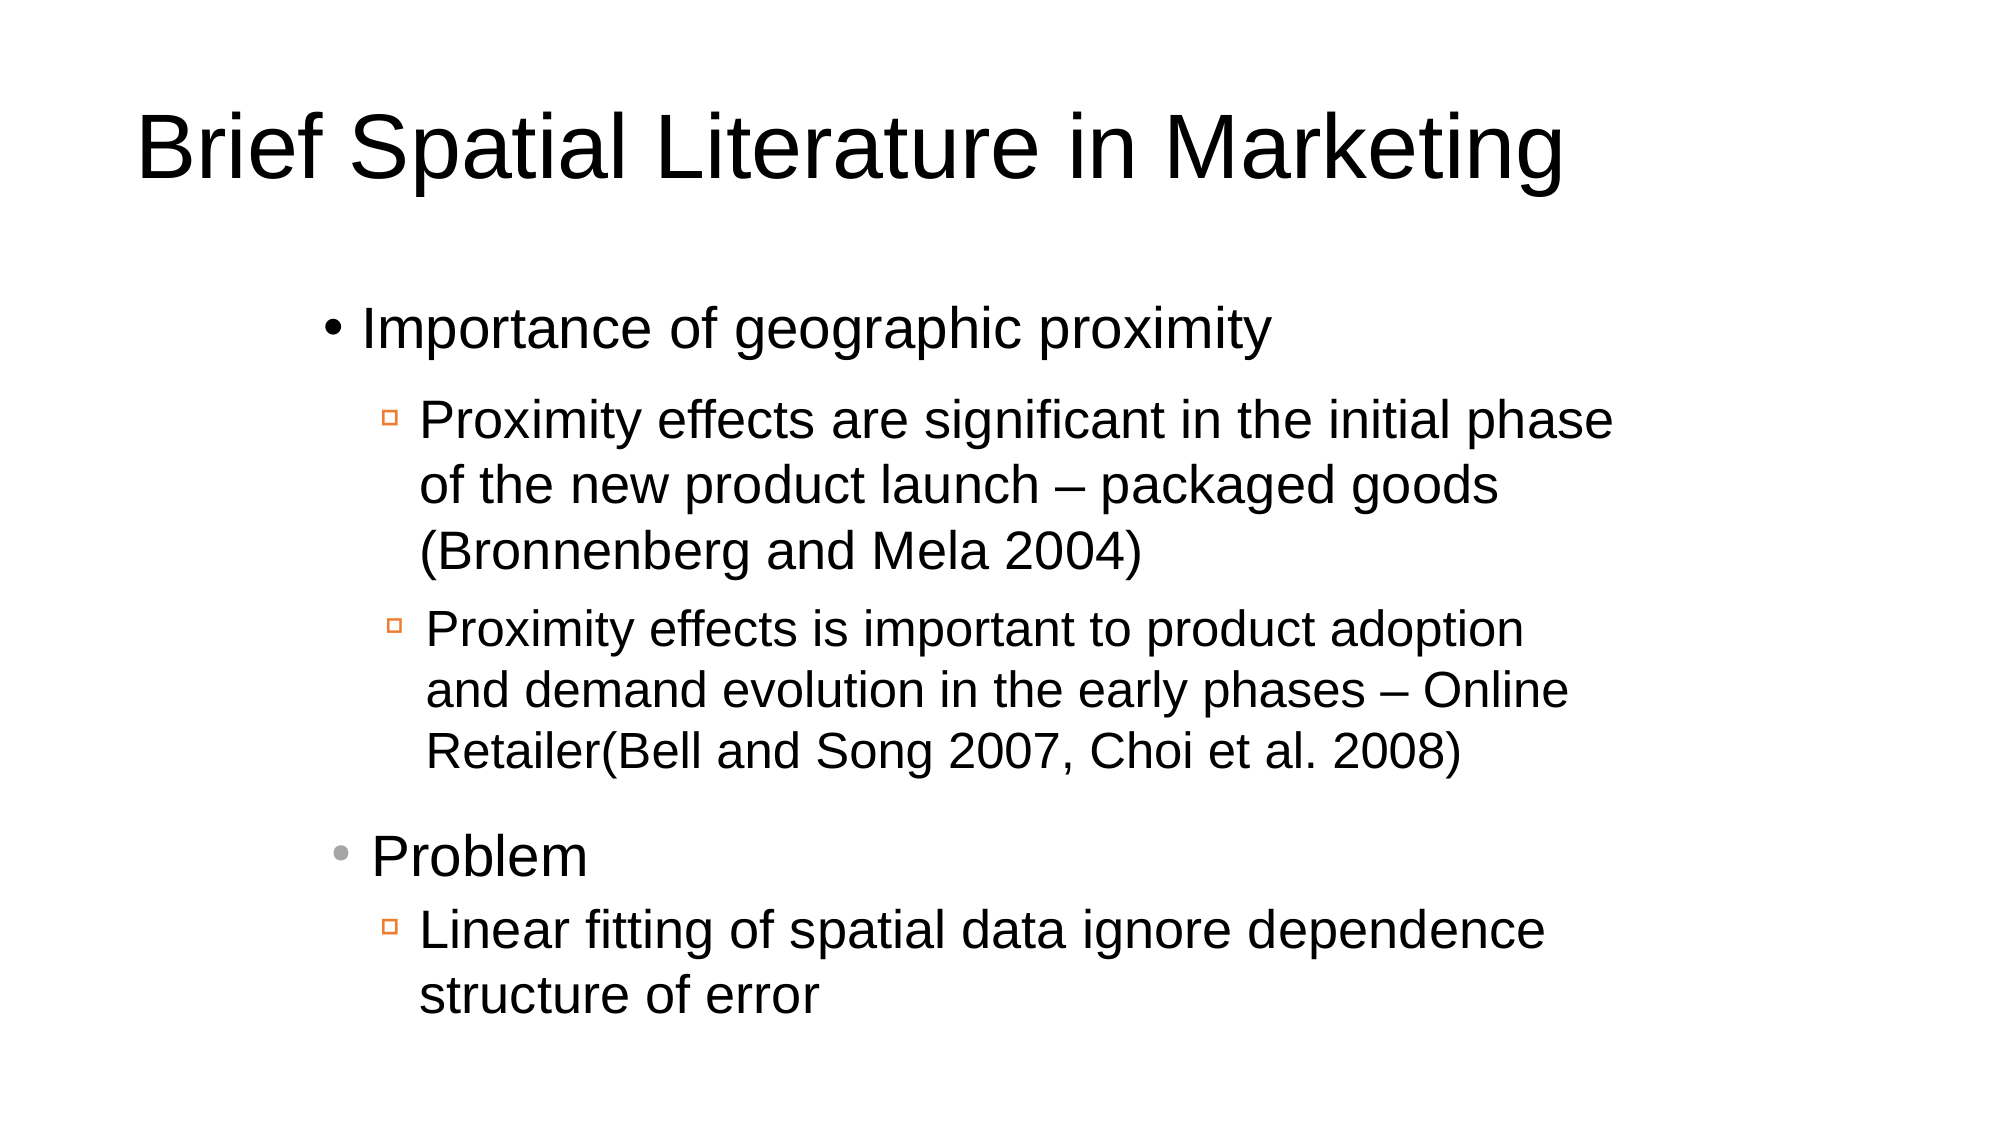

# Brief Spatial Literature in Marketing
Importance of geographic proximity
Proximity effects are significant in the initial phase of the new product launch – packaged goods (Bronnenberg and Mela 2004)
Proximity effects is important to product adoption and demand evolution in the early phases – Online Retailer(Bell and Song 2007, Choi et al. 2008)

Problem
Linear fitting of spatial data ignore dependence structure of error